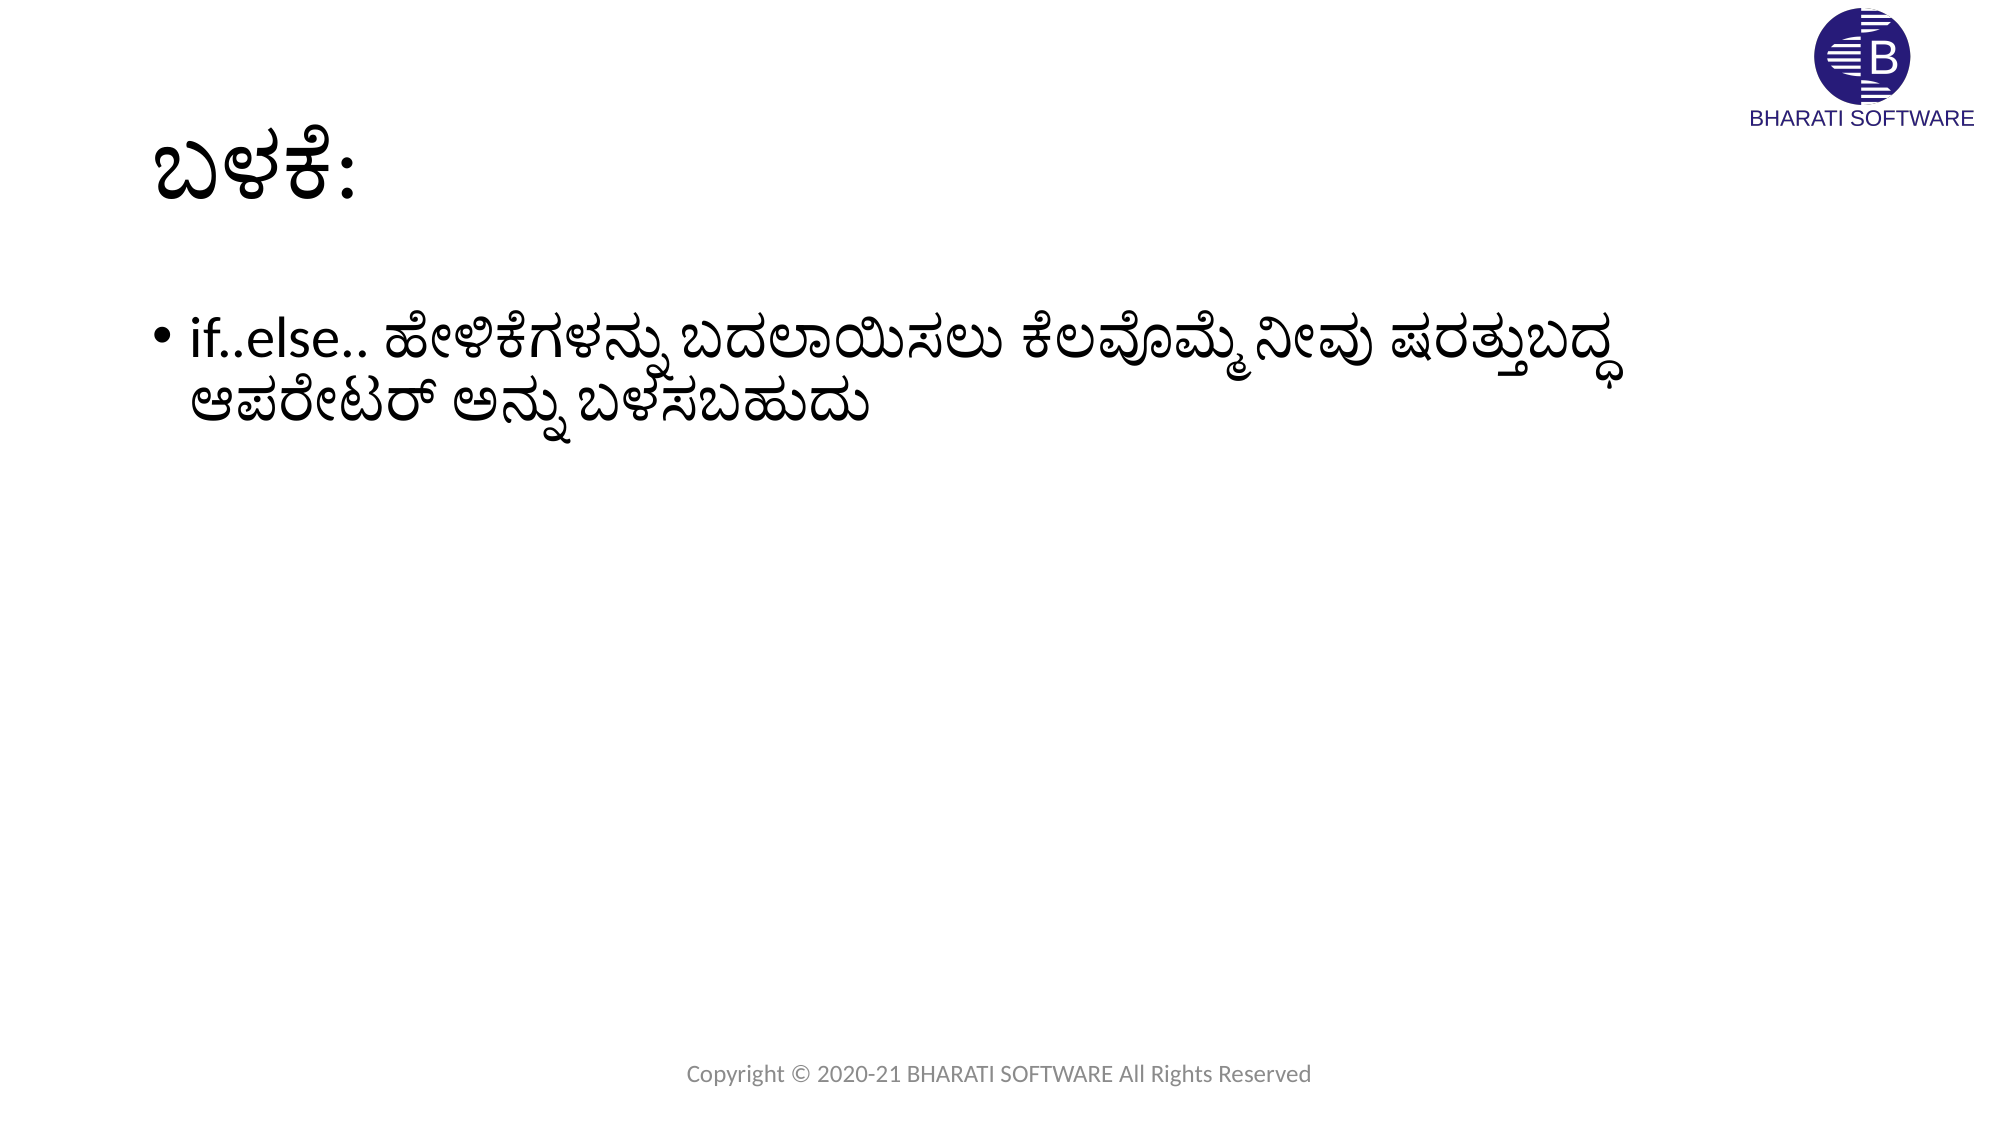

# ಬಳಕೆ:
if..else.. ಹೇಳಿಕೆಗಳನ್ನು ಬದಲಾಯಿಸಲು ಕೆಲವೊಮ್ಮೆ ನೀವು ಷರತ್ತುಬದ್ಧ ಆಪರೇಟರ್ ಅನ್ನು ಬಳಸಬಹುದು
Copyright © 2020-21 BHARATI SOFTWARE All Rights Reserved